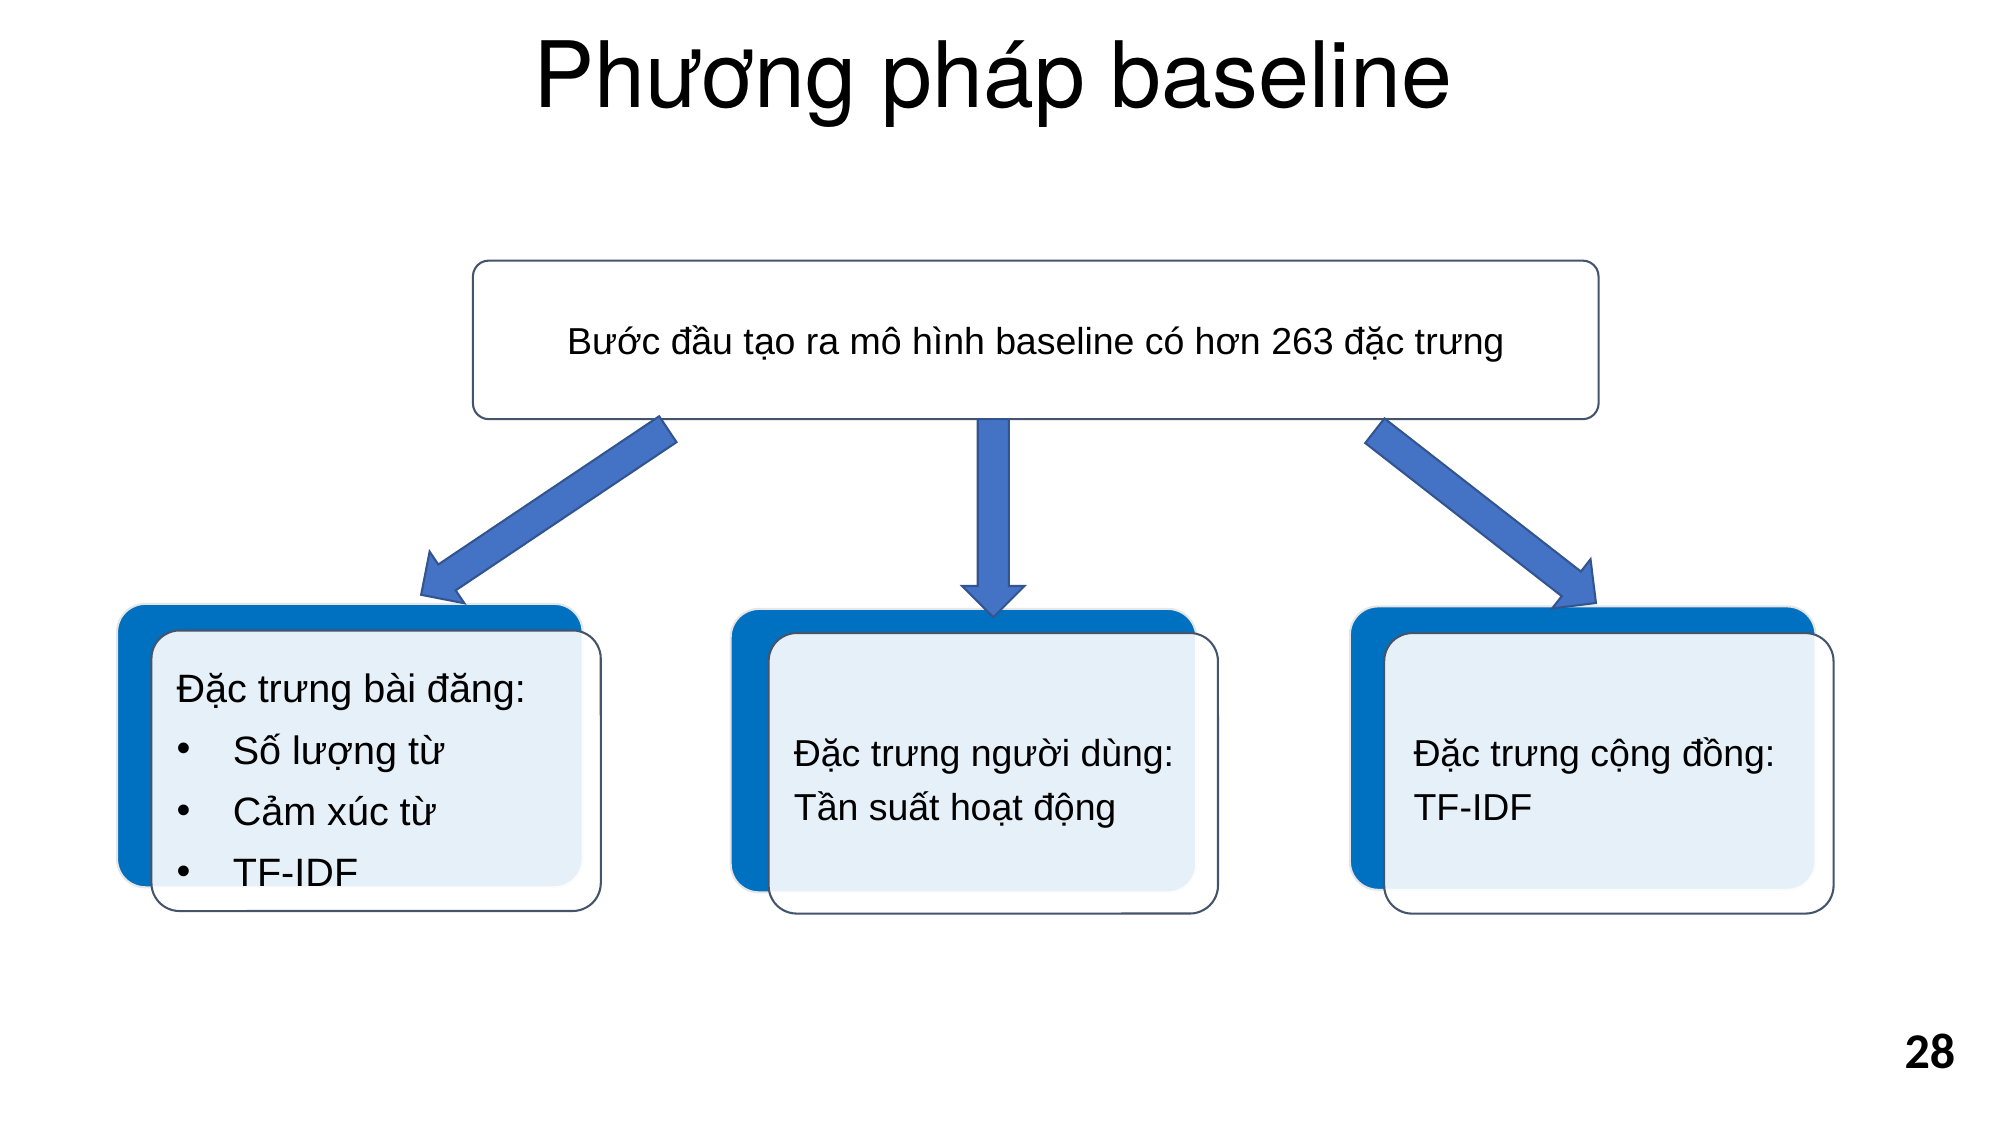

Phương pháp baseline
Bước đầu tạo ra mô hình baseline có hơn 263 đặc trưng

Đặc trưng bài đăng:
Số lượng từ
Cảm xúc từ
TF-IDF

Đặc trưng người dùng:
Tần suất hoạt động

Đặc trưng cộng đồng:
TF-IDF
28